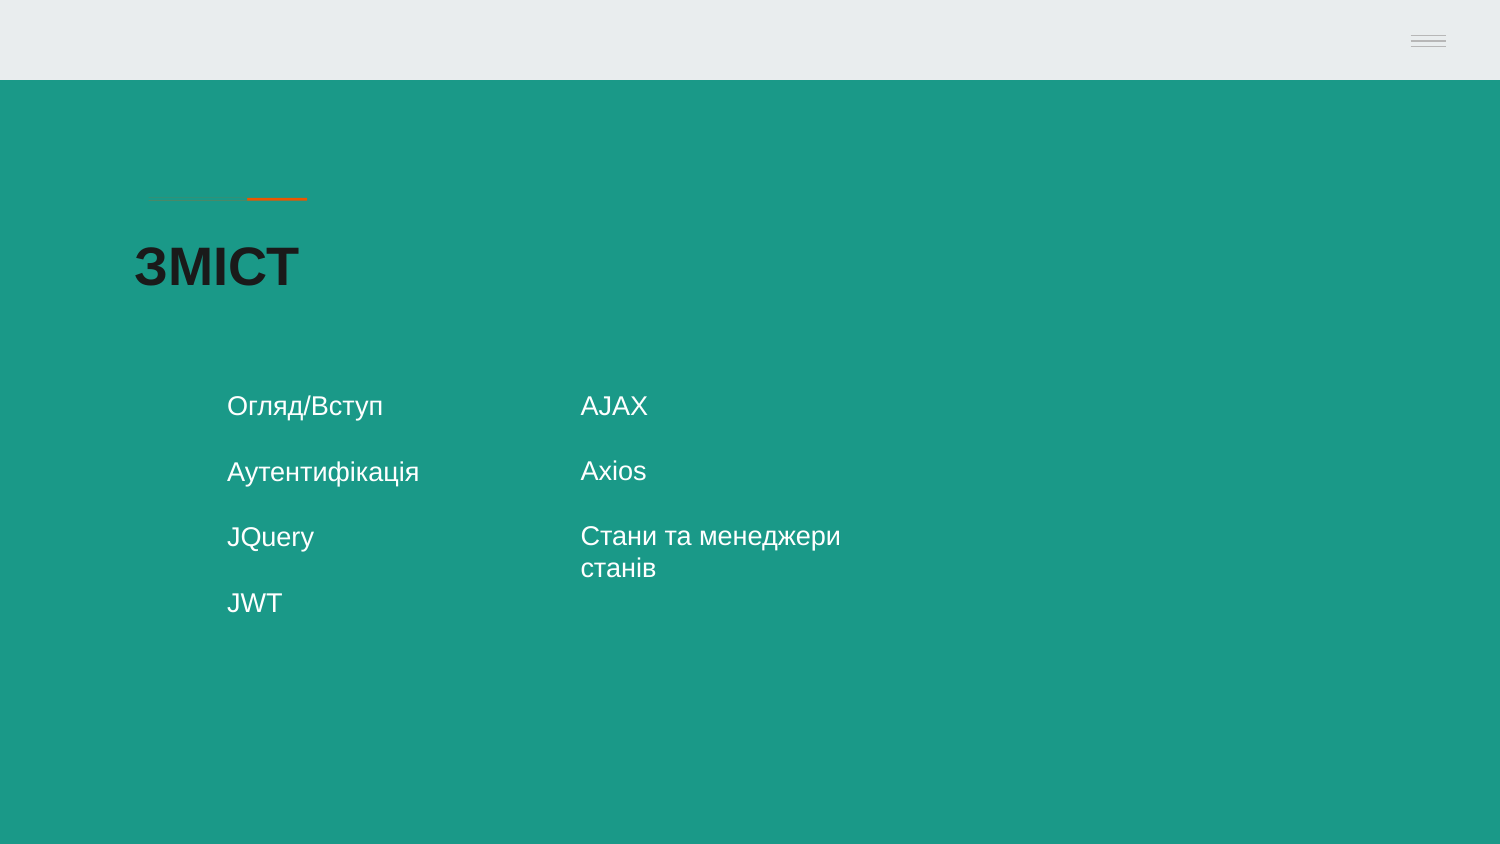

# ЗМІСТ
Огляд/Вступ
Аутентифікація
JQuery
JWT

AJAX

Axios

Стани та менеджери станів